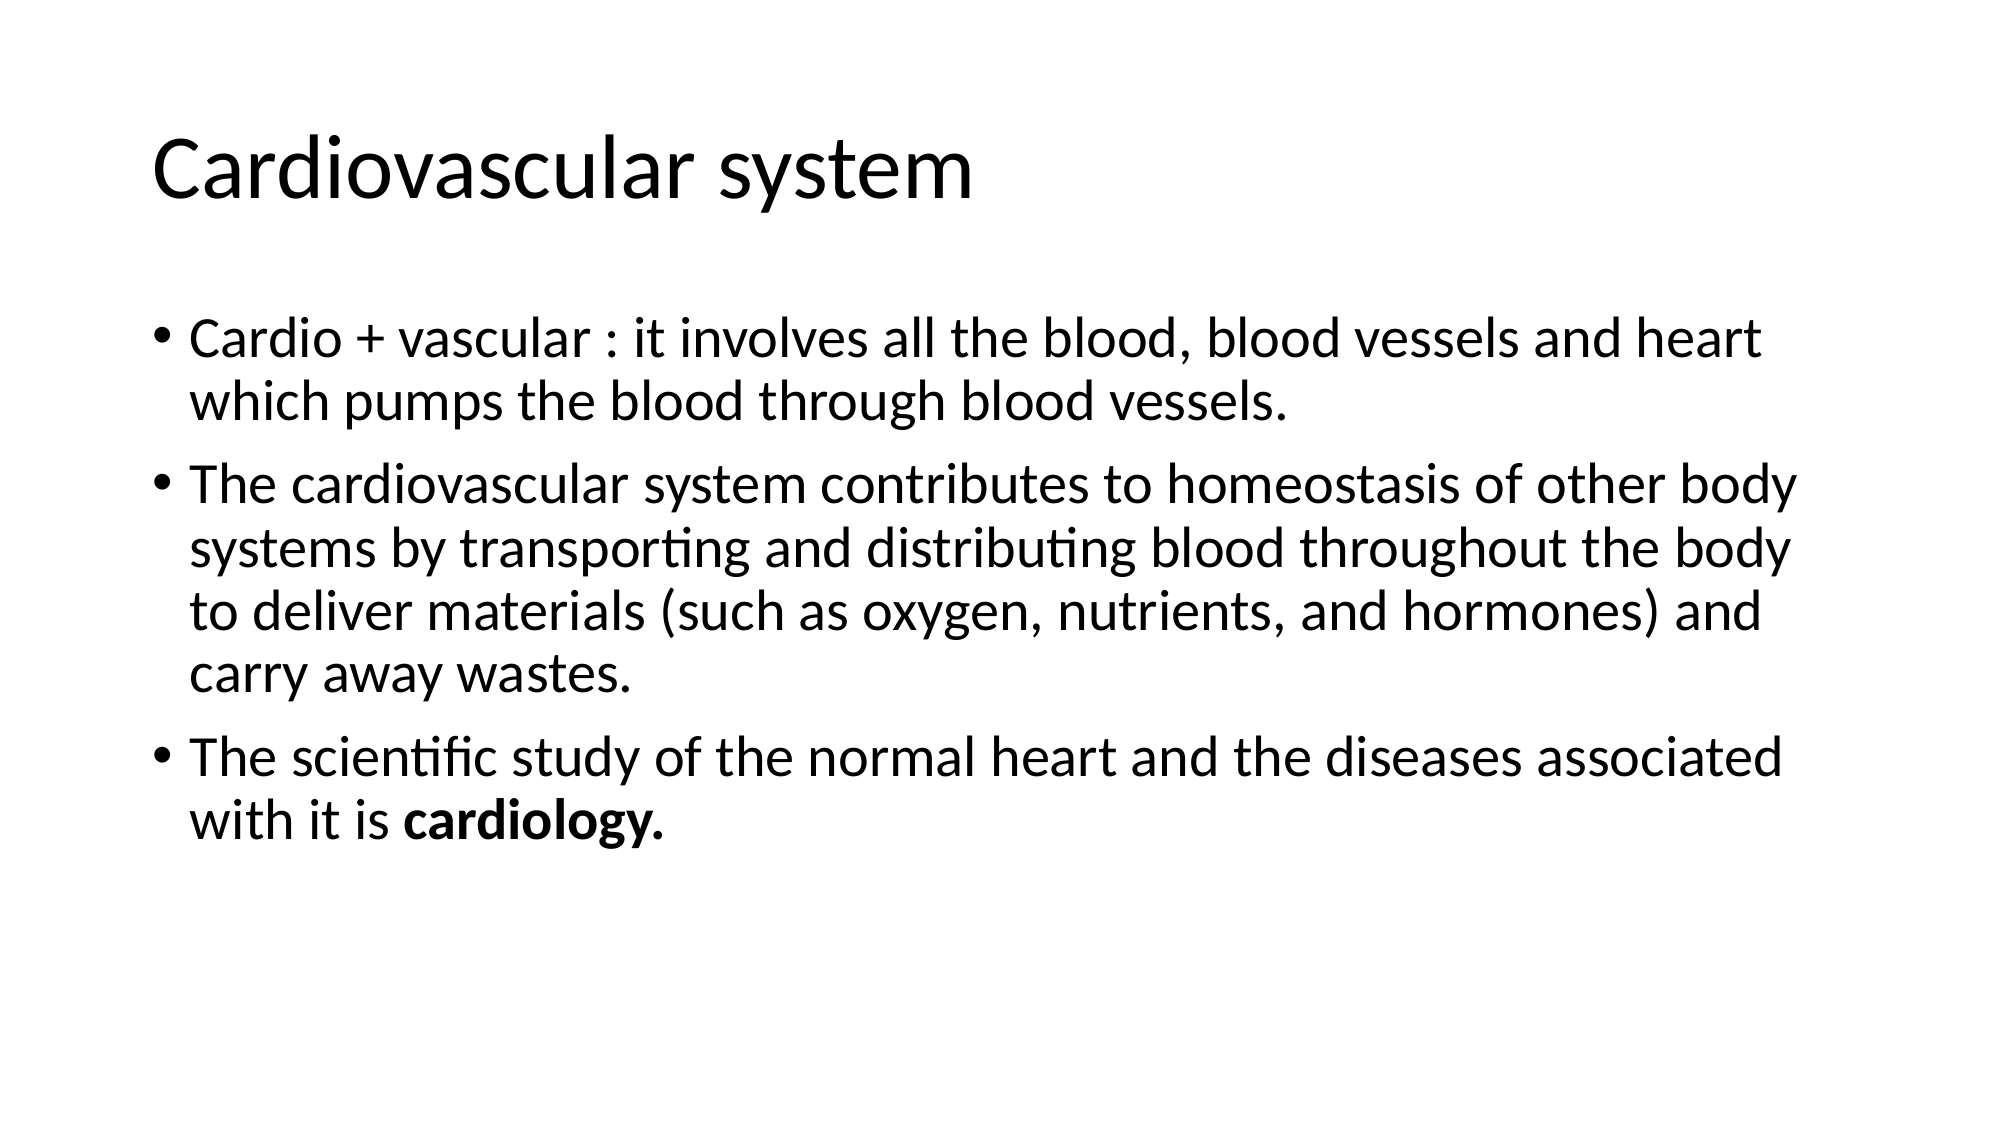

# Cardiovascular system
Cardio + vascular : it involves all the blood, blood vessels and heart which pumps the blood through blood vessels.
The cardiovascular system contributes to homeostasis of other body systems by transporting and distributing blood throughout the body to deliver materials (such as oxygen, nutrients, and hormones) and carry away wastes.
The scientific study of the normal heart and the diseases associated with it is cardiology.